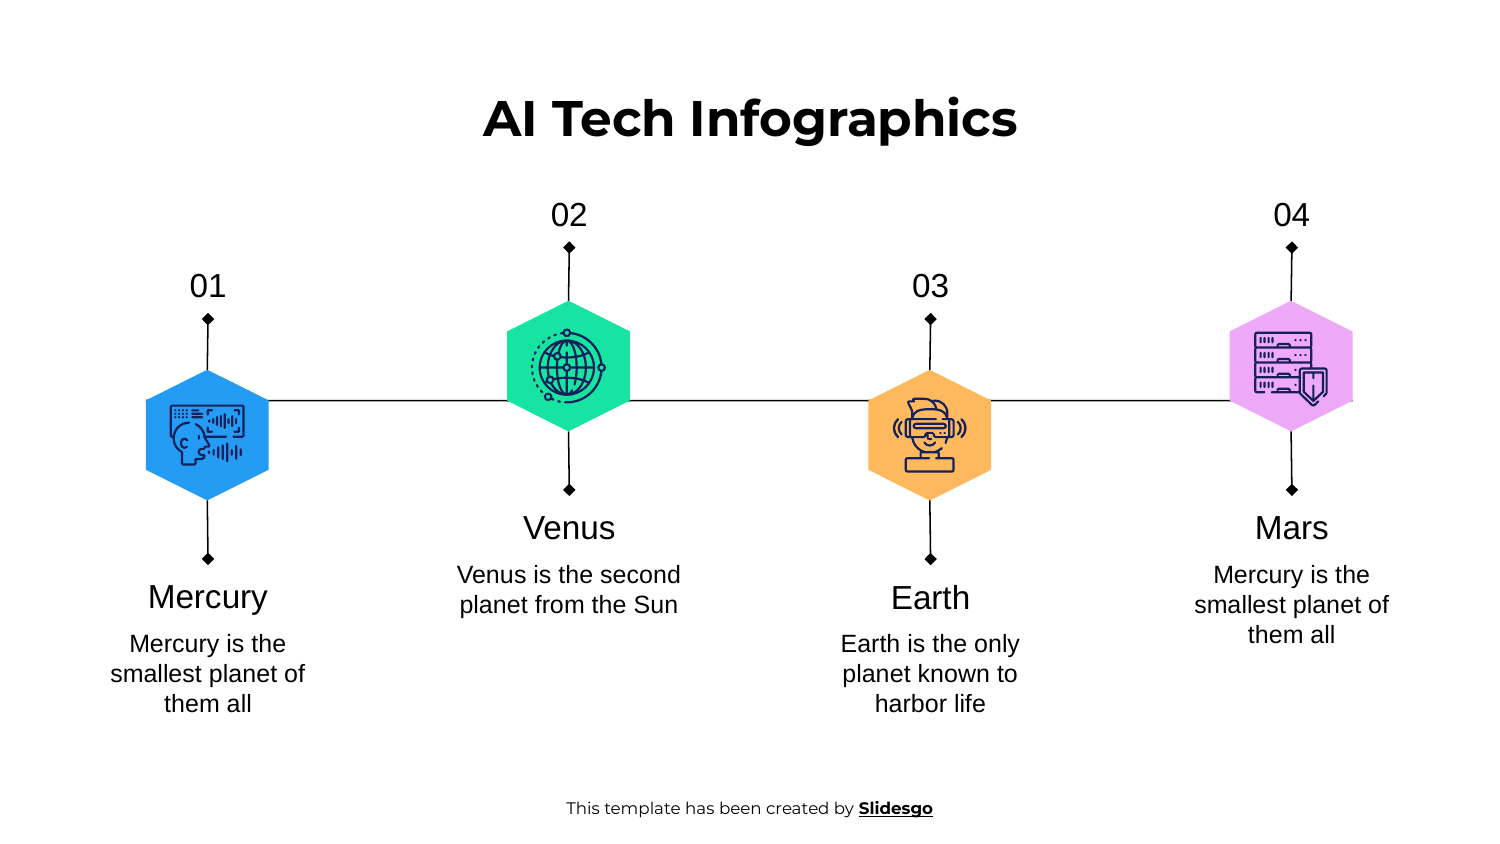

# AI Tech Infographics
02
04
01
03

Venus
Mars
Venus is the second planet from the Sun
Mercury is the smallest planet of them all
Mercury
Earth
Mercury is the smallest planet of them all
Earth is the only planet known to harbor life
This template has been created by Slidesgo